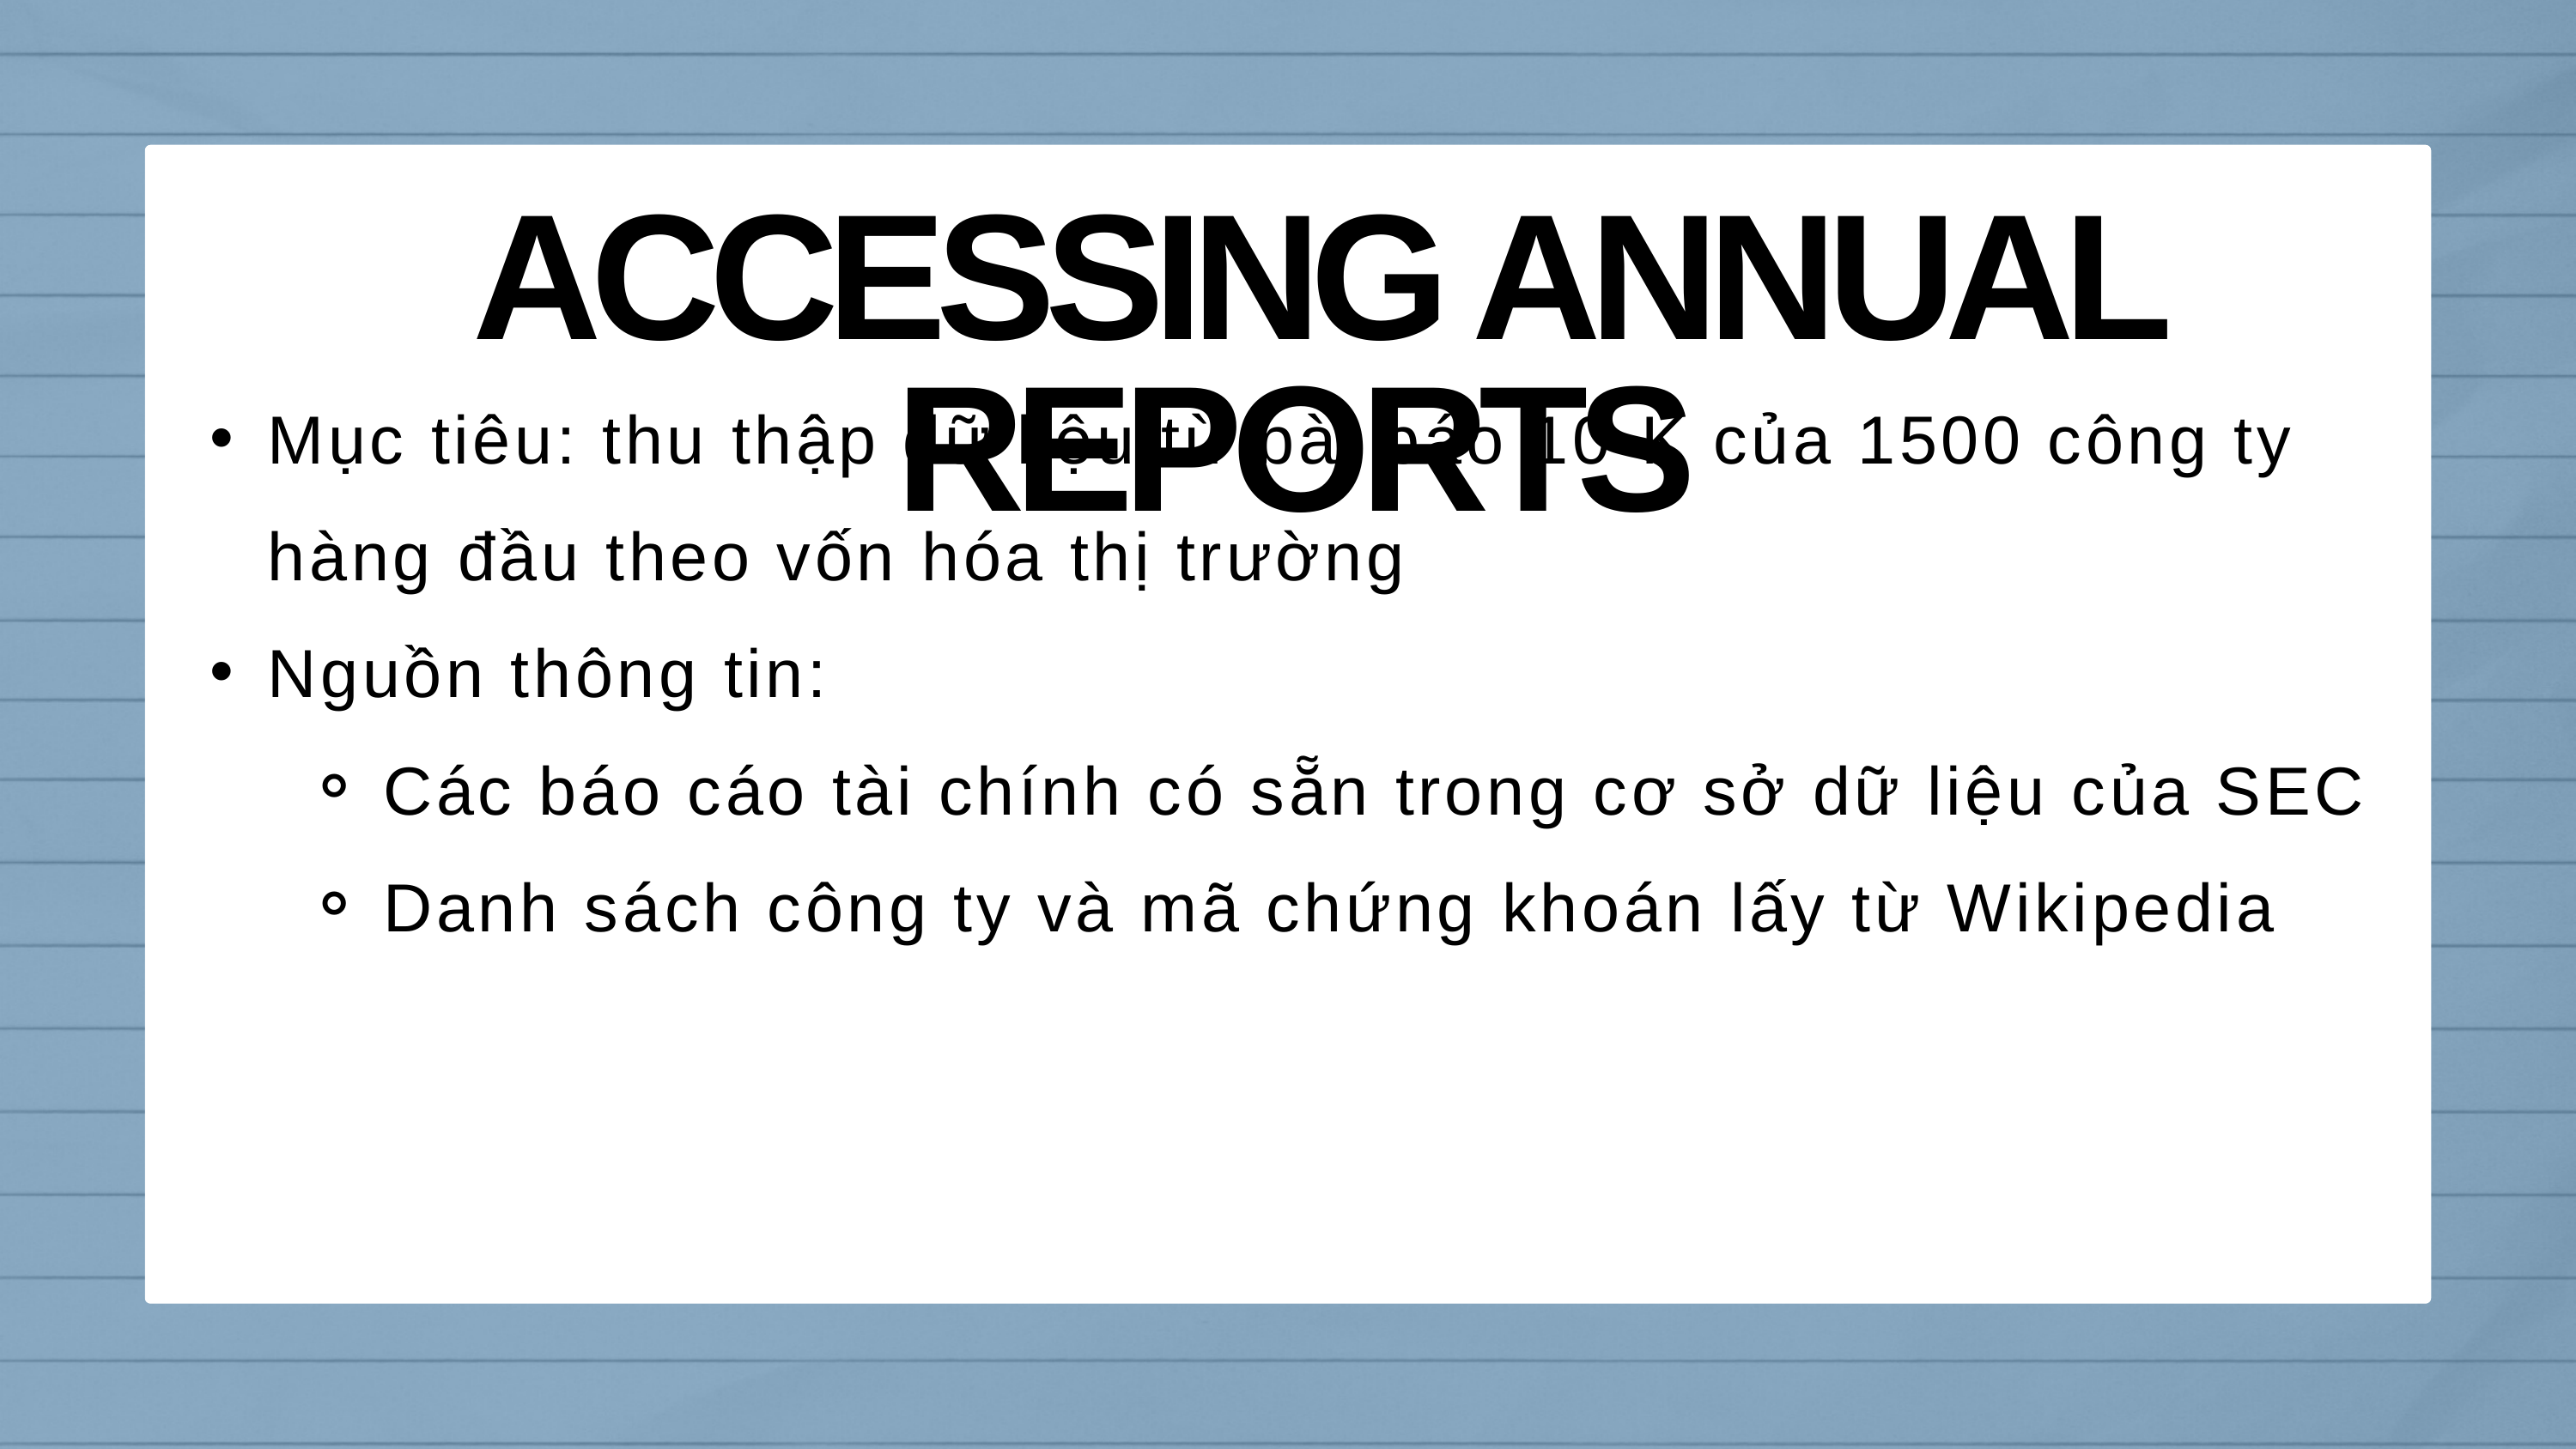

Mục tiêu: thu thập dữ liệu từ bài báo 10-K của 1500 công ty hàng đầu theo vốn hóa thị trường
Nguồn thông tin:
Các báo cáo tài chính có sẵn trong cơ sở dữ liệu của SEC
Danh sách công ty và mã chứng khoán lấy từ Wikipedia
ACCESSING ANNUAL REPORTS